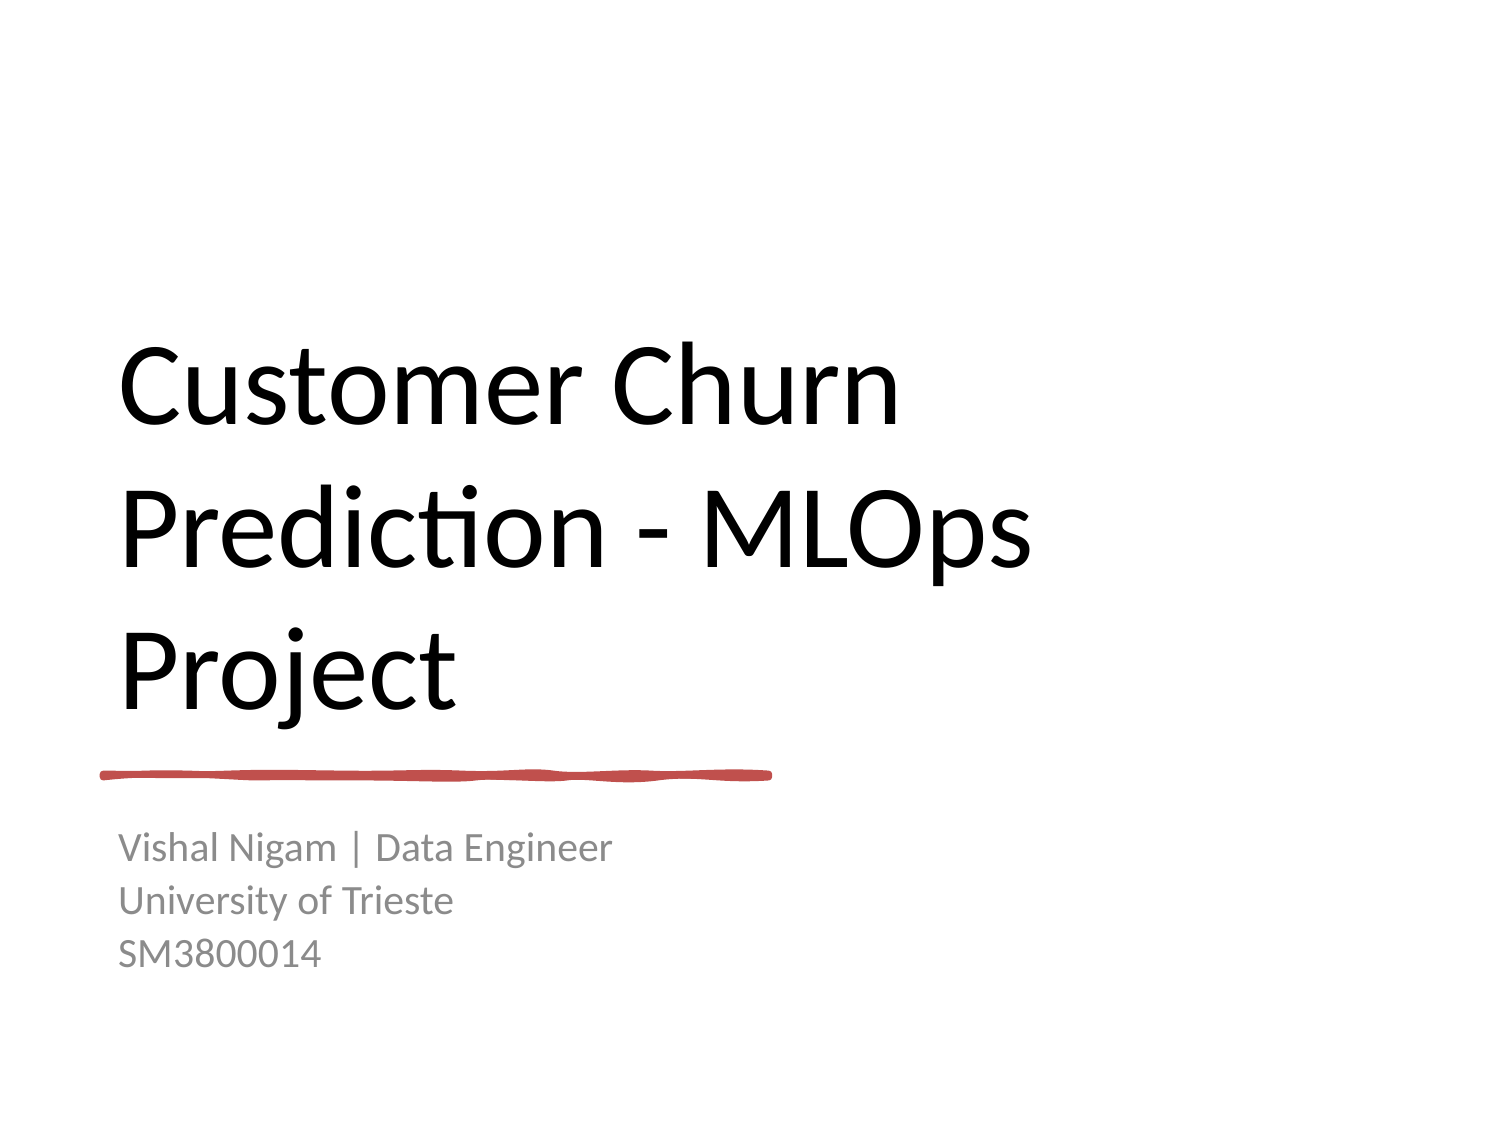

# Customer Churn Prediction - MLOps Project

Vishal Nigam | Data Engineer
University of Trieste
SM3800014